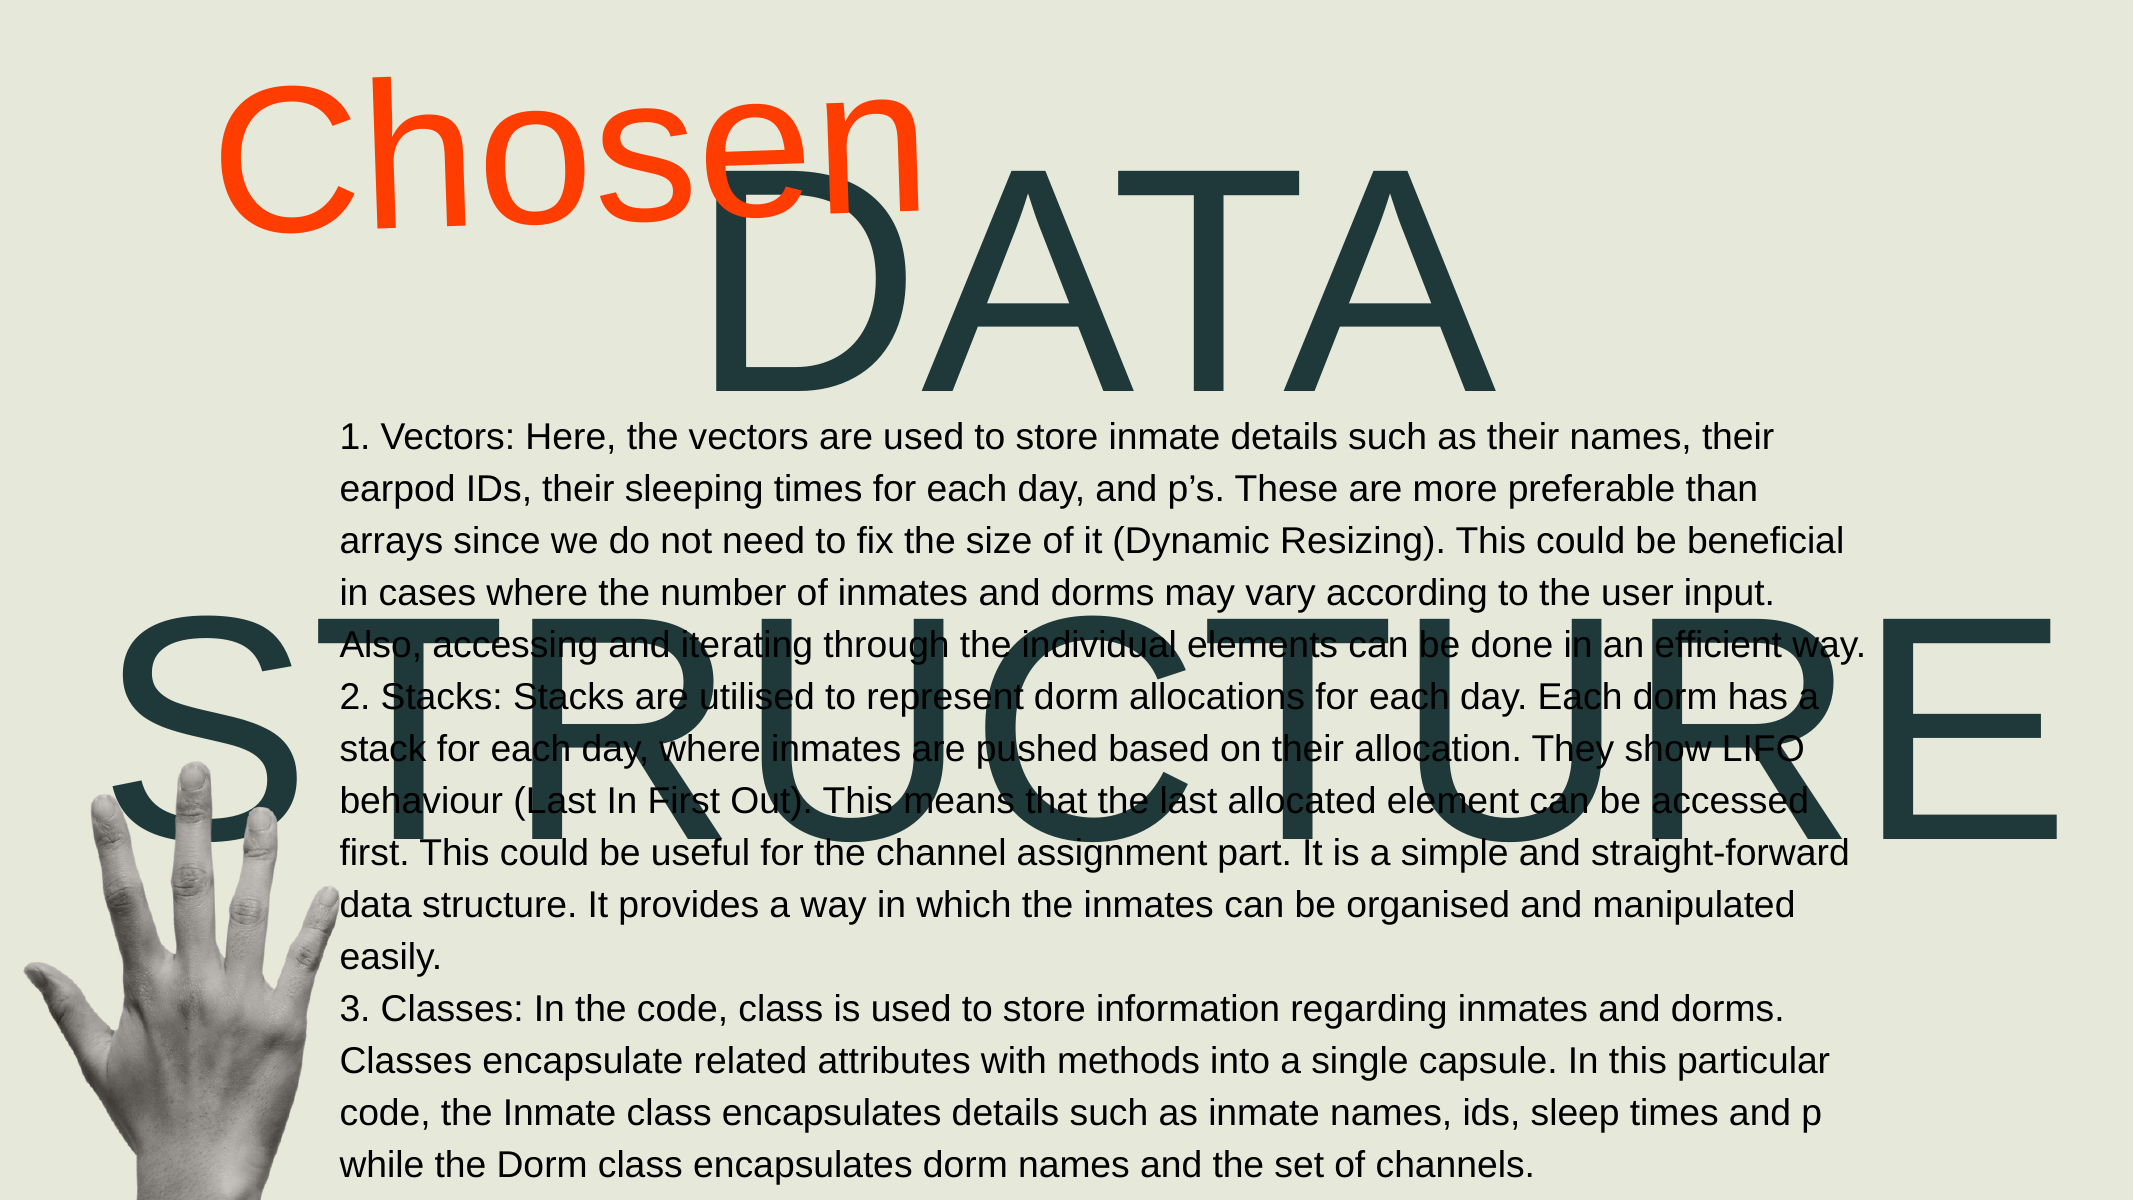

Chosen
DATA STRUCTURE
1. Vectors: Here, the vectors are used to store inmate details such as their names, their
earpod IDs, their sleeping times for each day, and p’s. These are more preferable than
arrays since we do not need to fix the size of it (Dynamic Resizing). This could be beneficial
in cases where the number of inmates and dorms may vary according to the user input.
Also, accessing and iterating through the individual elements can be done in an efficient way.
2. Stacks: Stacks are utilised to represent dorm allocations for each day. Each dorm has a
stack for each day, where inmates are pushed based on their allocation. They show LIFO
behaviour (Last In First Out). This means that the last allocated element can be accessed
first. This could be useful for the channel assignment part. It is a simple and straight-forward
data structure. It provides a way in which the inmates can be organised and manipulated
easily.
3. Classes: In the code, class is used to store information regarding inmates and dorms.
Classes encapsulate related attributes with methods into a single capsule. In this particular
code, the Inmate class encapsulates details such as inmate names, ids, sleep times and p
while the Dorm class encapsulates dorm names and the set of channels.